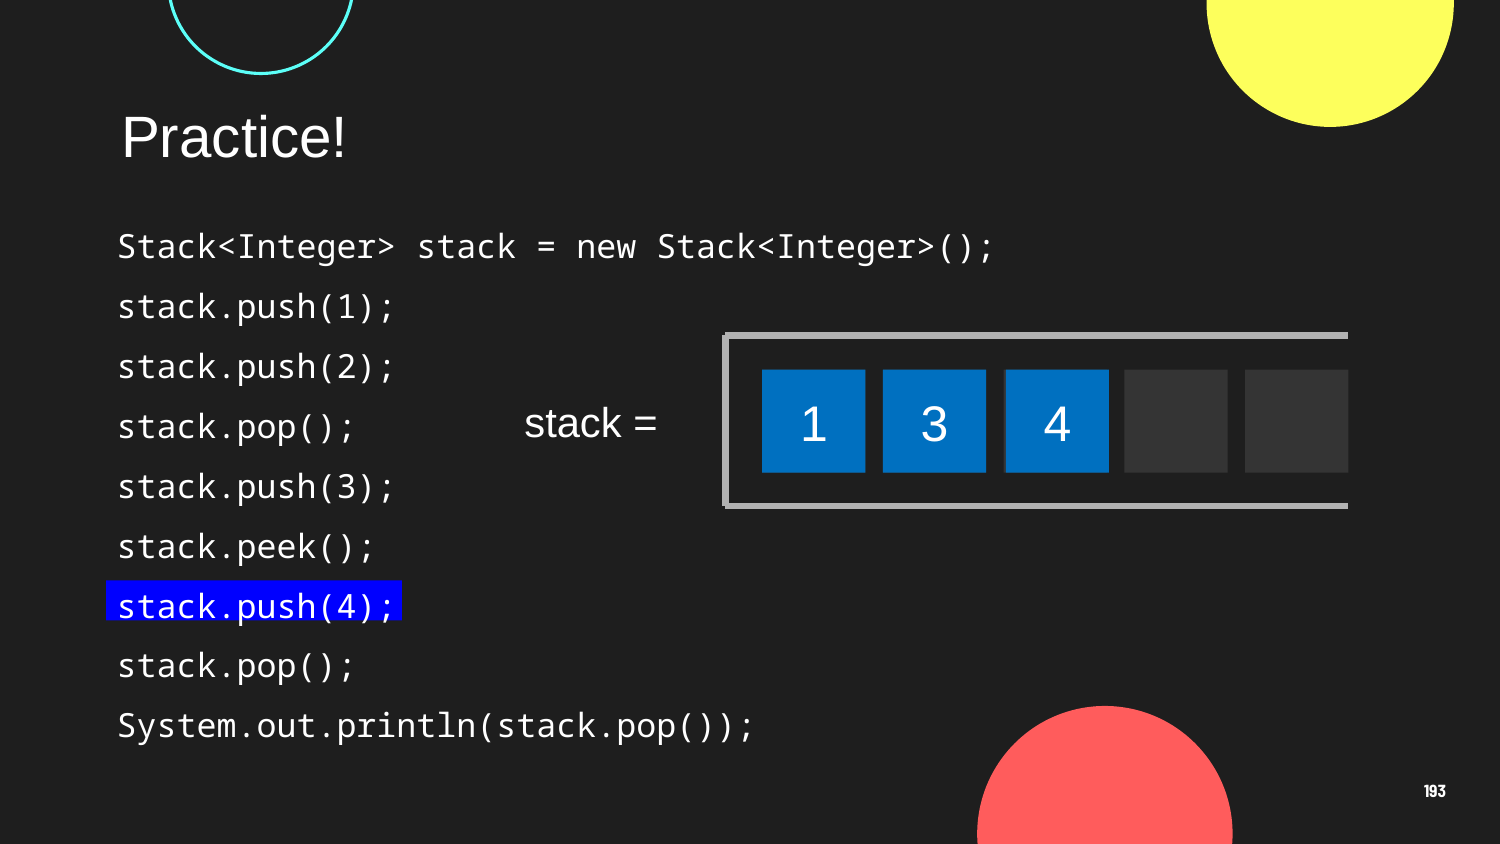

# Practice!

1
3

4

2
5
stack =
Stack<Integer> stack = new Stack<Integer>();
stack.push(1);
stack.push(2);
stack.pop();
stack.push(3);
stack.peek();
stack.push(4);
stack.pop();
System.out.println(stack.pop());

193